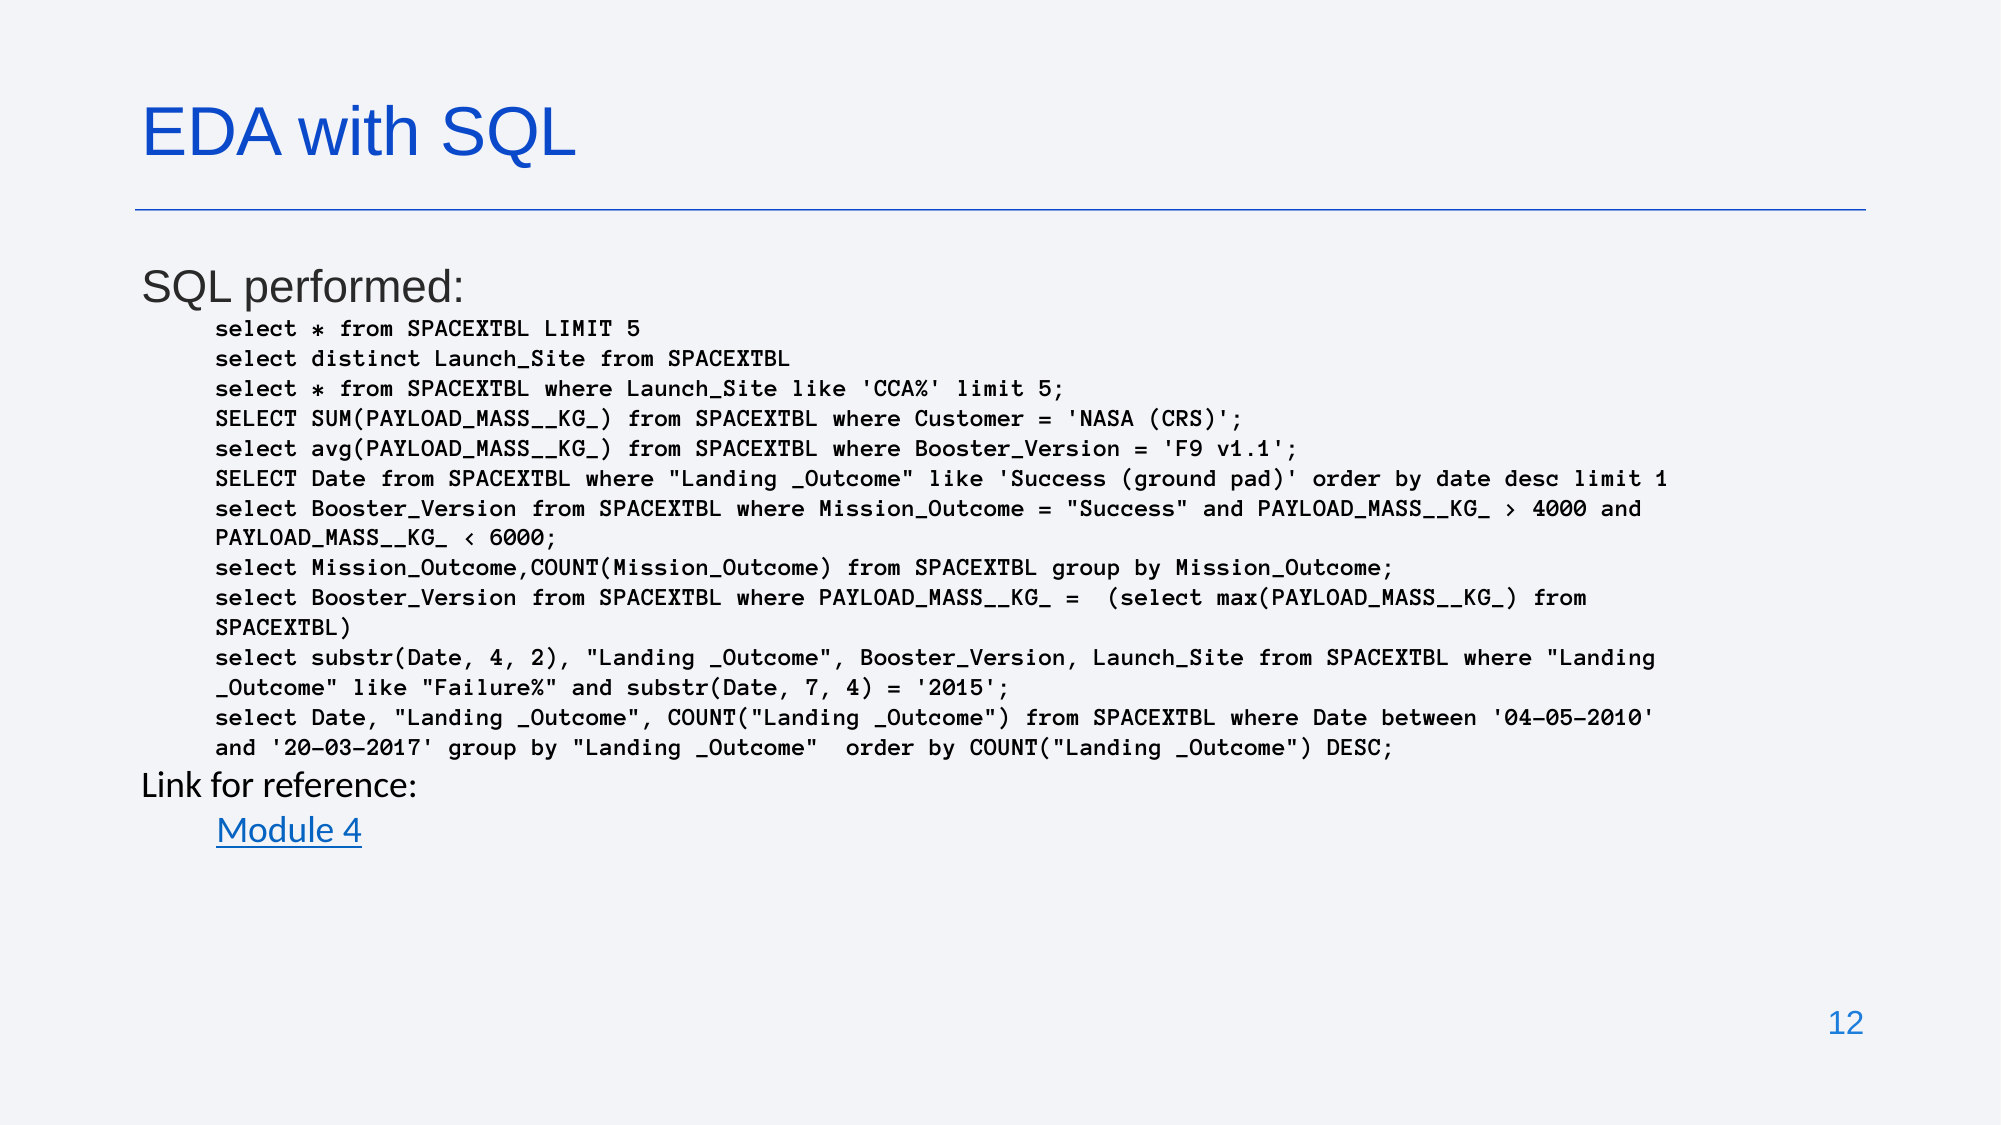

EDA with SQL
SQL performed:
select * from SPACEXTBL LIMIT 5
select distinct Launch_Site from SPACEXTBL
select * from SPACEXTBL where Launch_Site like 'CCA%' limit 5;
SELECT SUM(PAYLOAD_MASS__KG_) from SPACEXTBL where Customer = 'NASA (CRS)';
select avg(PAYLOAD_MASS__KG_) from SPACEXTBL where Booster_Version = 'F9 v1.1';
SELECT Date from SPACEXTBL where "Landing _Outcome" like 'Success (ground pad)' order by date desc limit 1
select Booster_Version from SPACEXTBL where Mission_Outcome = "Success" and PAYLOAD_MASS__KG_ > 4000 and PAYLOAD_MASS__KG_ < 6000;
select Mission_Outcome,COUNT(Mission_Outcome) from SPACEXTBL group by Mission_Outcome;
select Booster_Version from SPACEXTBL where PAYLOAD_MASS__KG_ =  (select max(PAYLOAD_MASS__KG_) from SPACEXTBL)
select substr(Date, 4, 2), "Landing _Outcome", Booster_Version, Launch_Site from SPACEXTBL where "Landing _Outcome" like "Failure%" and substr(Date, 7, 4) = '2015';
select Date, "Landing _Outcome", COUNT("Landing _Outcome") from SPACEXTBL where Date between '04-05-2010' and '20-03-2017' group by "Landing _Outcome"  order by COUNT("Landing _Outcome") DESC;
Link for reference:
Module 4

12